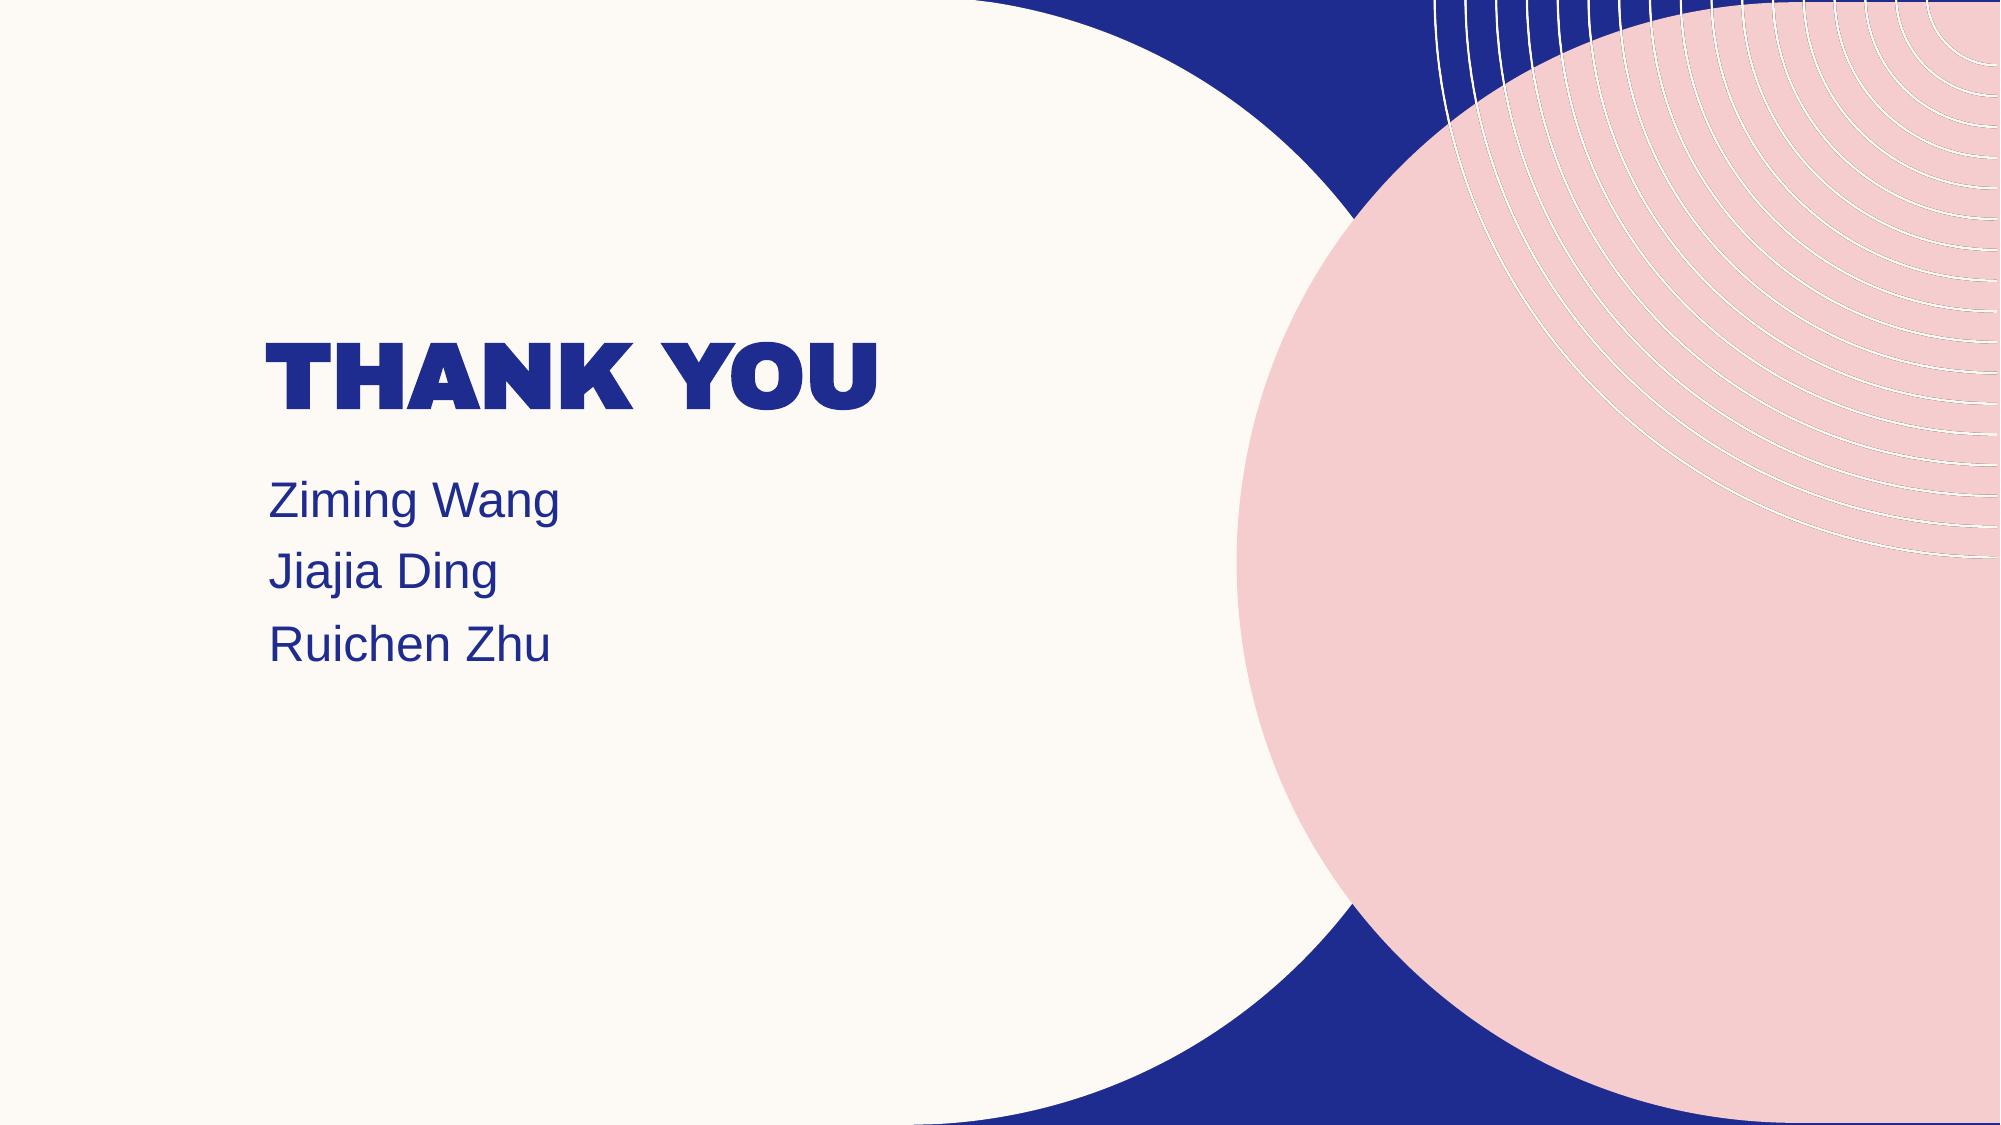

# THANK YOU
Ziming Wang
Jiajia Ding
Ruichen Zhu